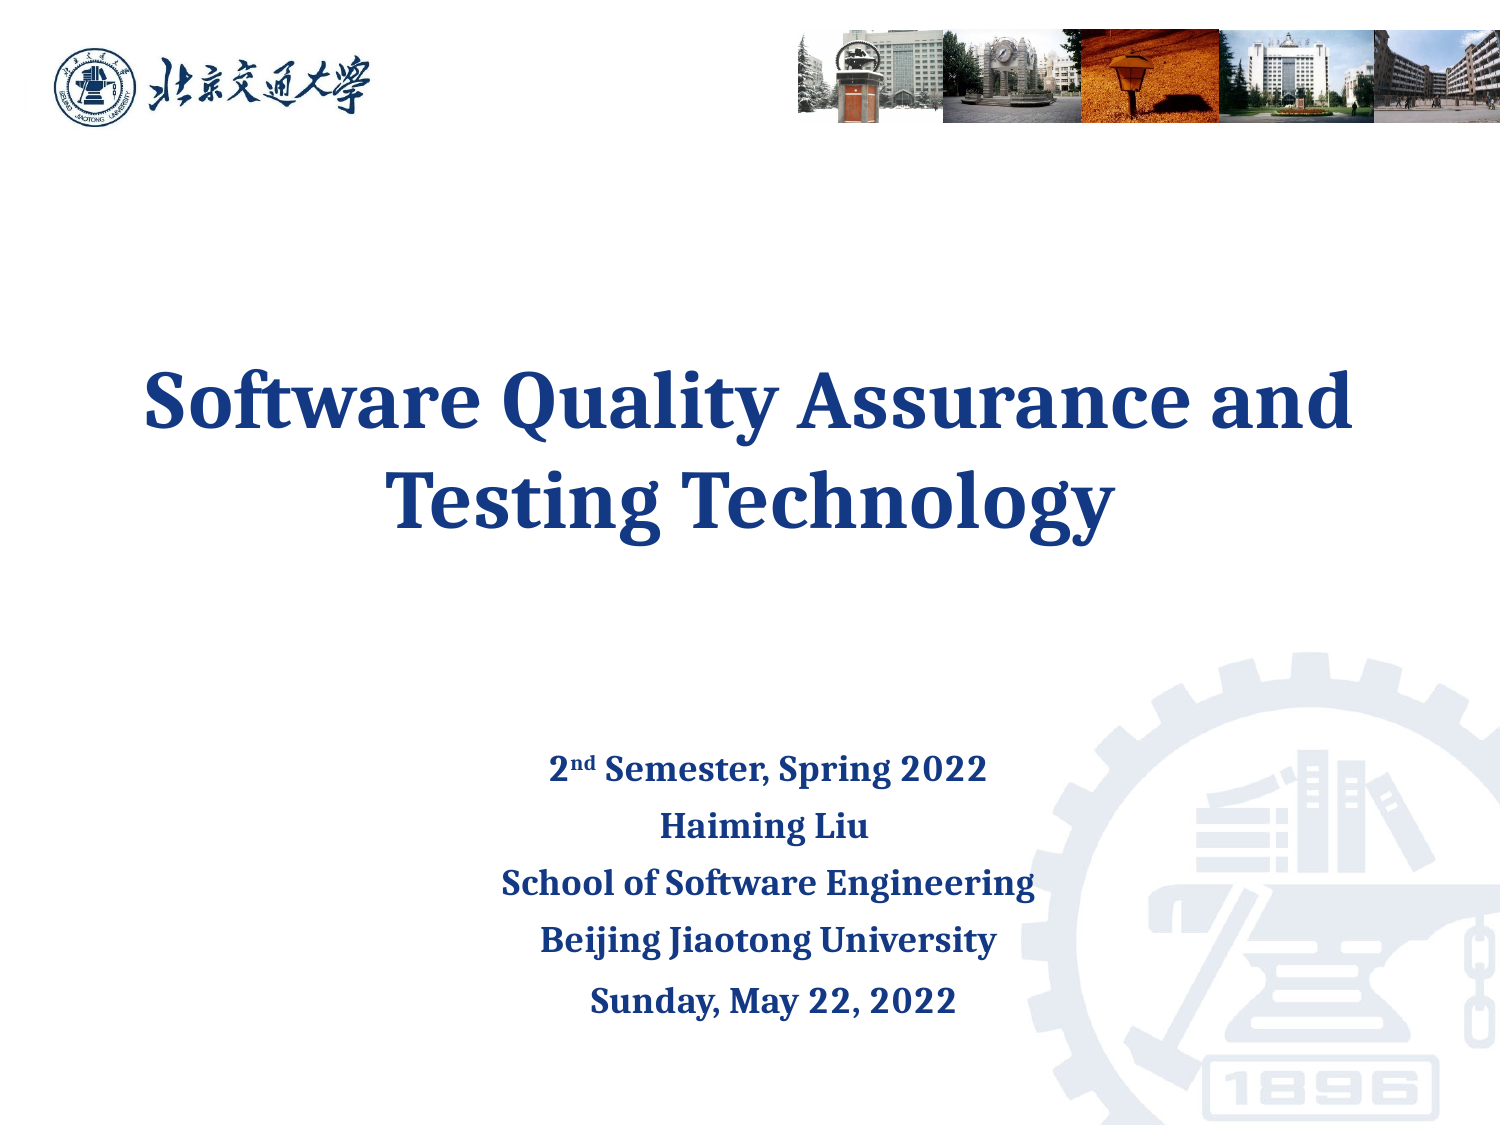

# Software Quality Assurance and Testing Technology
2nd Semester, Spring 2022
Haiming Liu
School of Software Engineering
Beijing Jiaotong University
Sunday, May 22, 2022